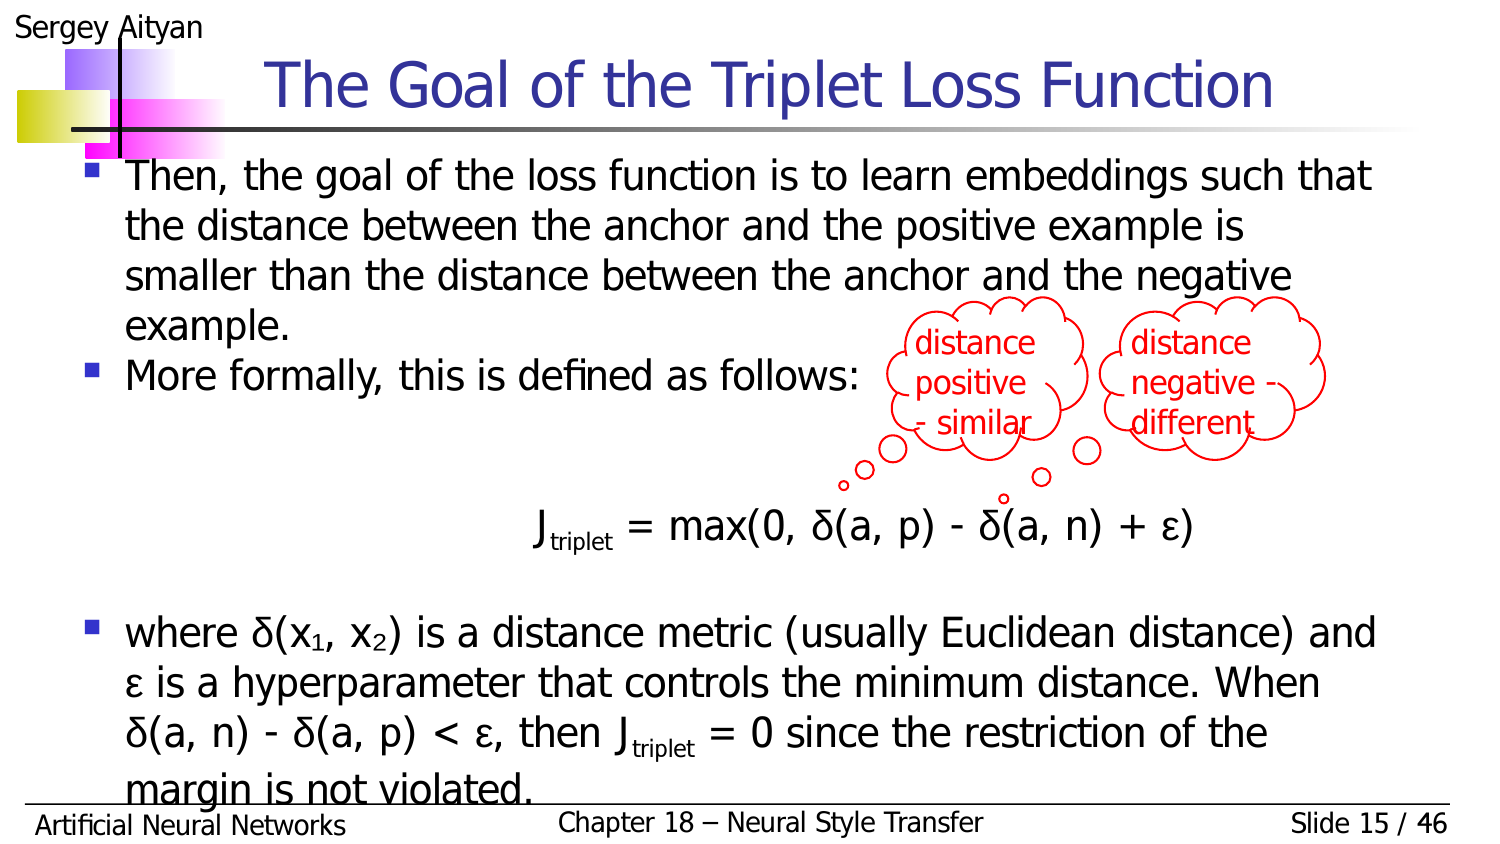

# The Goal of the Triplet Loss Function
Then, the goal of the loss function is to learn embeddings such that the distance between the anchor and the positive example is smaller than the distance between the anchor and the negative example.
More formally, this is defined as follows:

			Jtriplet = max(0, δ(a, p) - δ(a, n) + ε)

where δ(x₁, x₂) is a distance metric (usually Euclidean distance) and ε is a hyperparameter that controls the minimum distance. When δ(a, n) - δ(a, p) < ε, then Jtriplet = 0 since the restriction of the margin is not violated.
distance positive - similar
distance negative - different